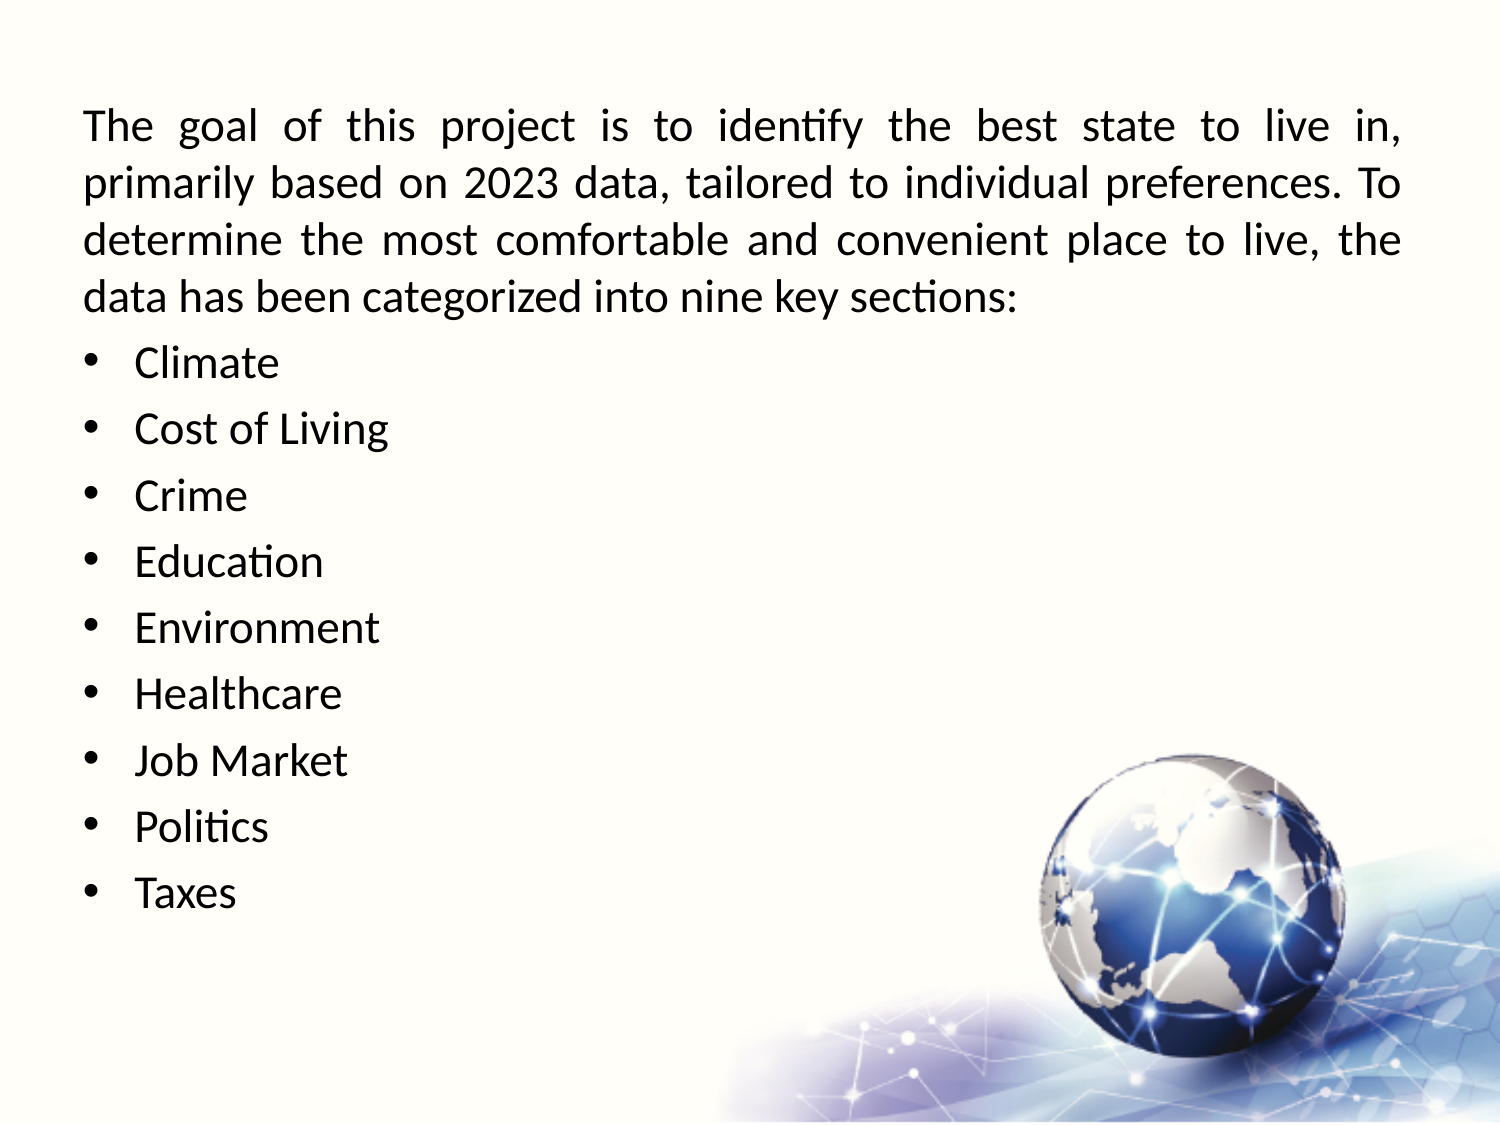

The goal of this project is to identify the best state to live in, primarily based on 2023 data, tailored to individual preferences. To determine the most comfortable and convenient place to live, the data has been categorized into nine key sections:
Climate
Cost of Living
Crime
Education
Environment
Healthcare
Job Market
Politics
Taxes